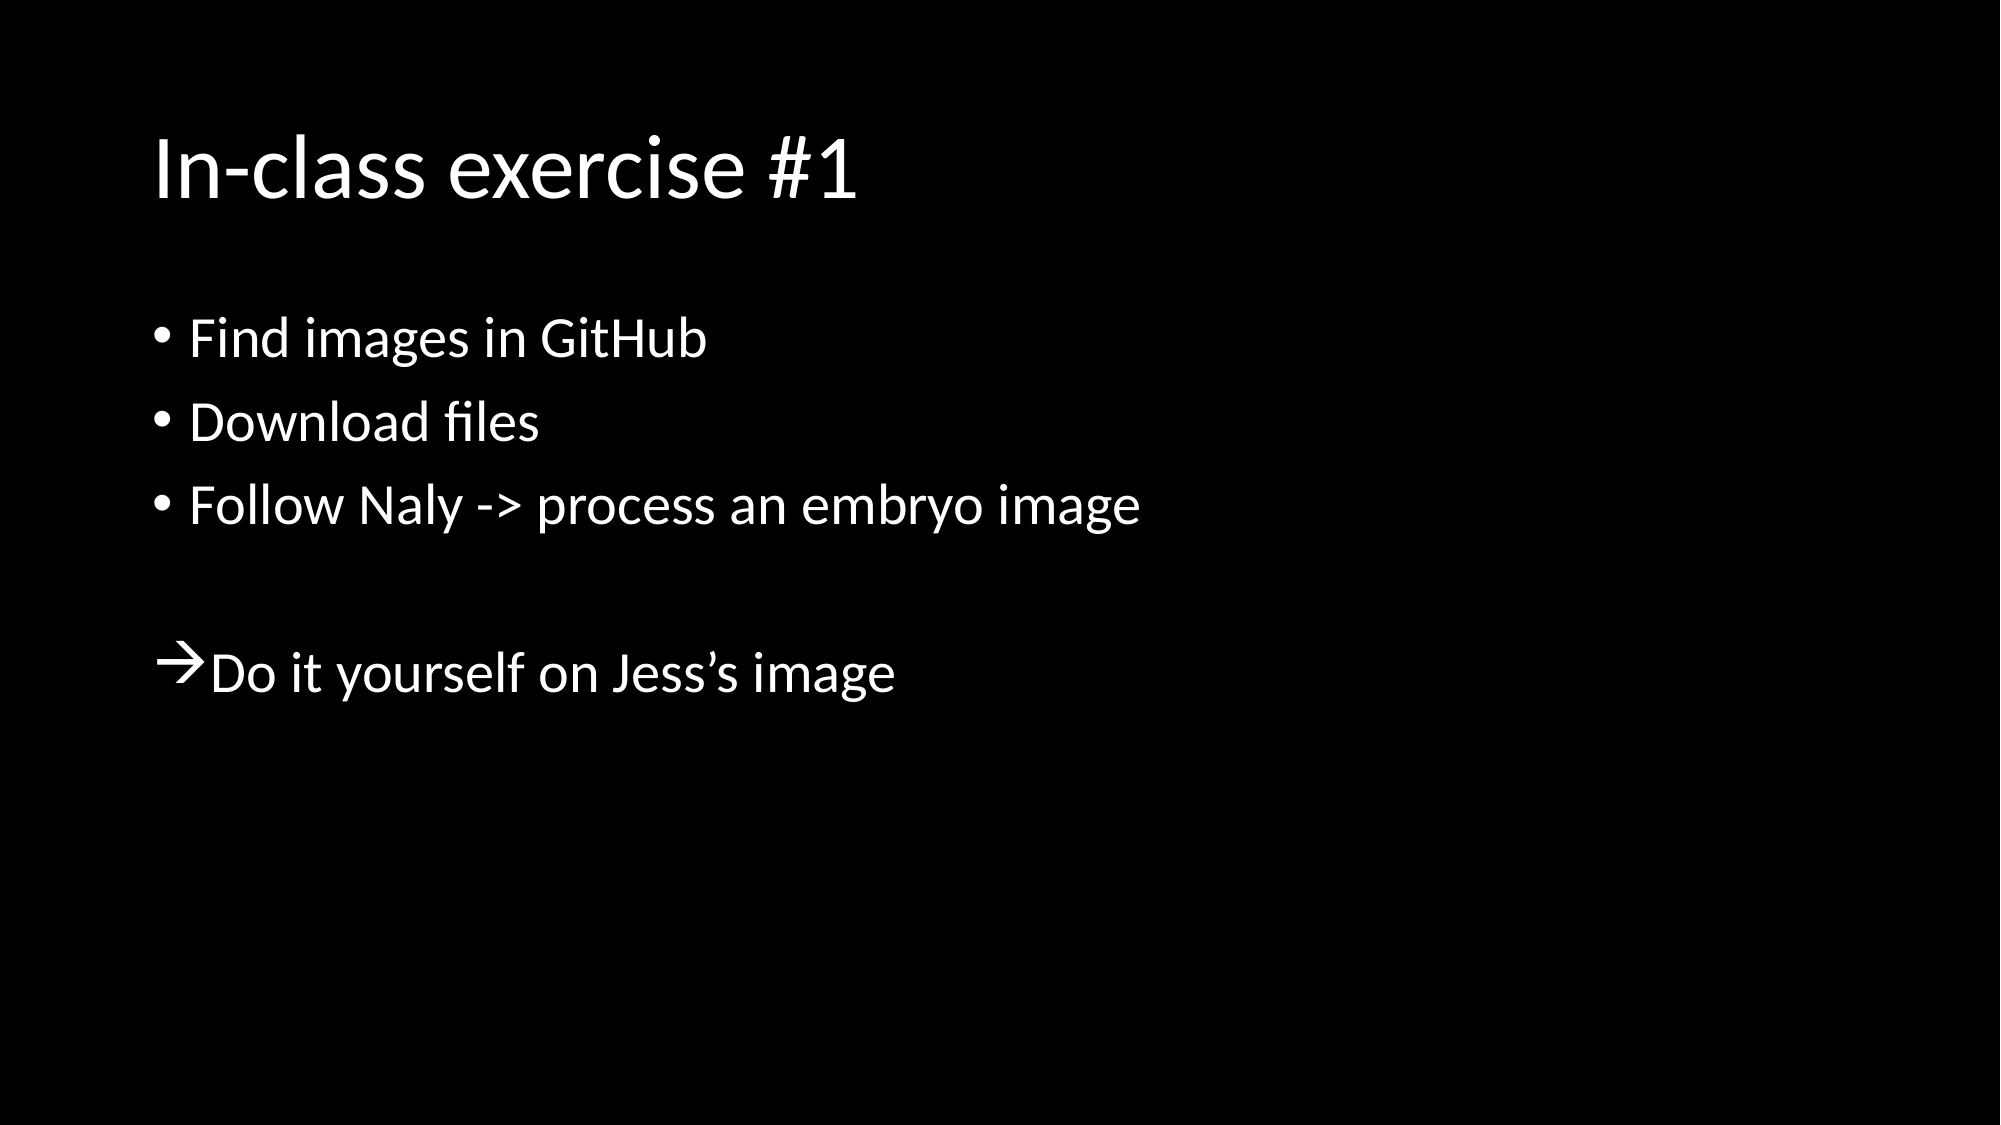

# In-class exercise #1
Find images in GitHub
Download files
Follow Naly -> process an embryo image

Do it yourself on Jess’s image